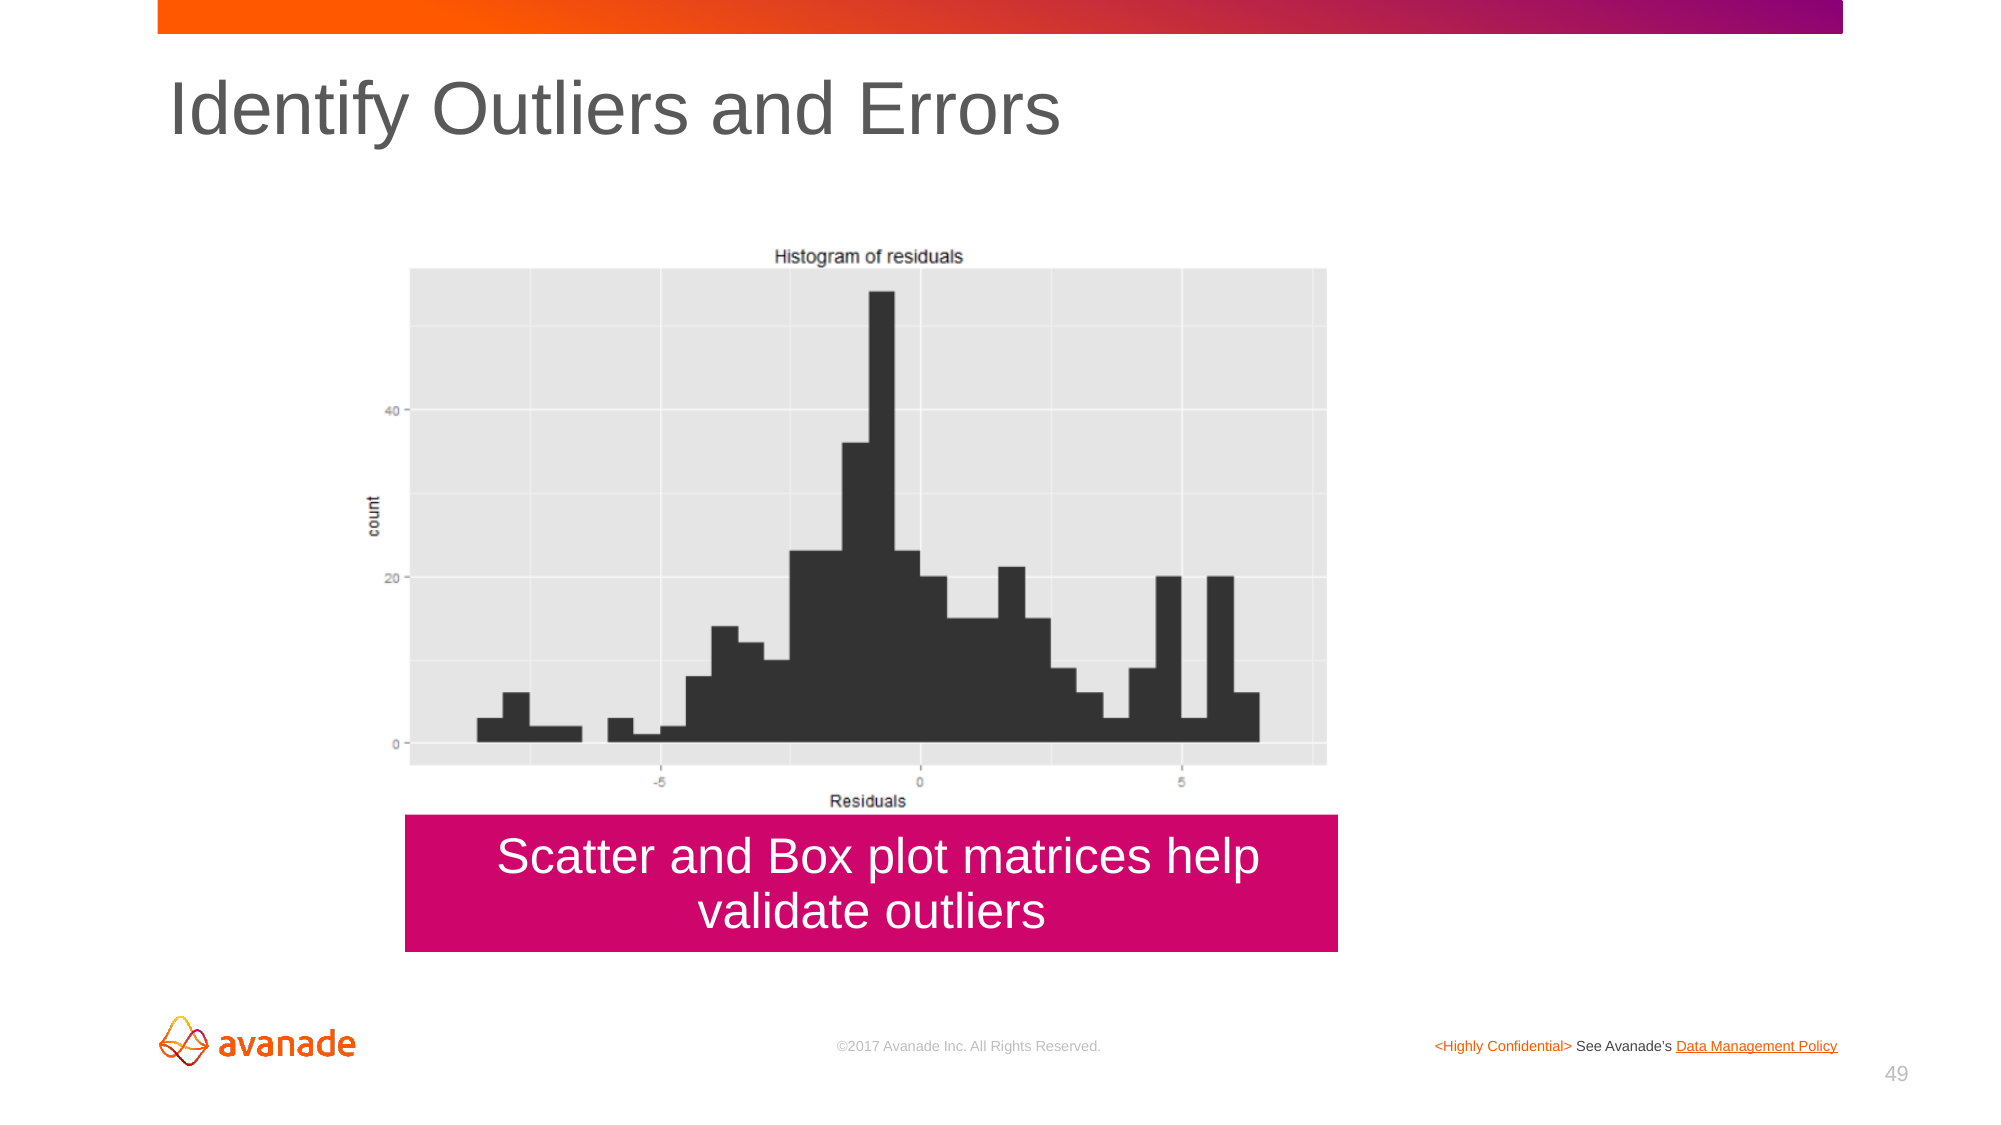

# Identify Outliers and Errors

 Scatter and Box plot matrices help validate outliers
49